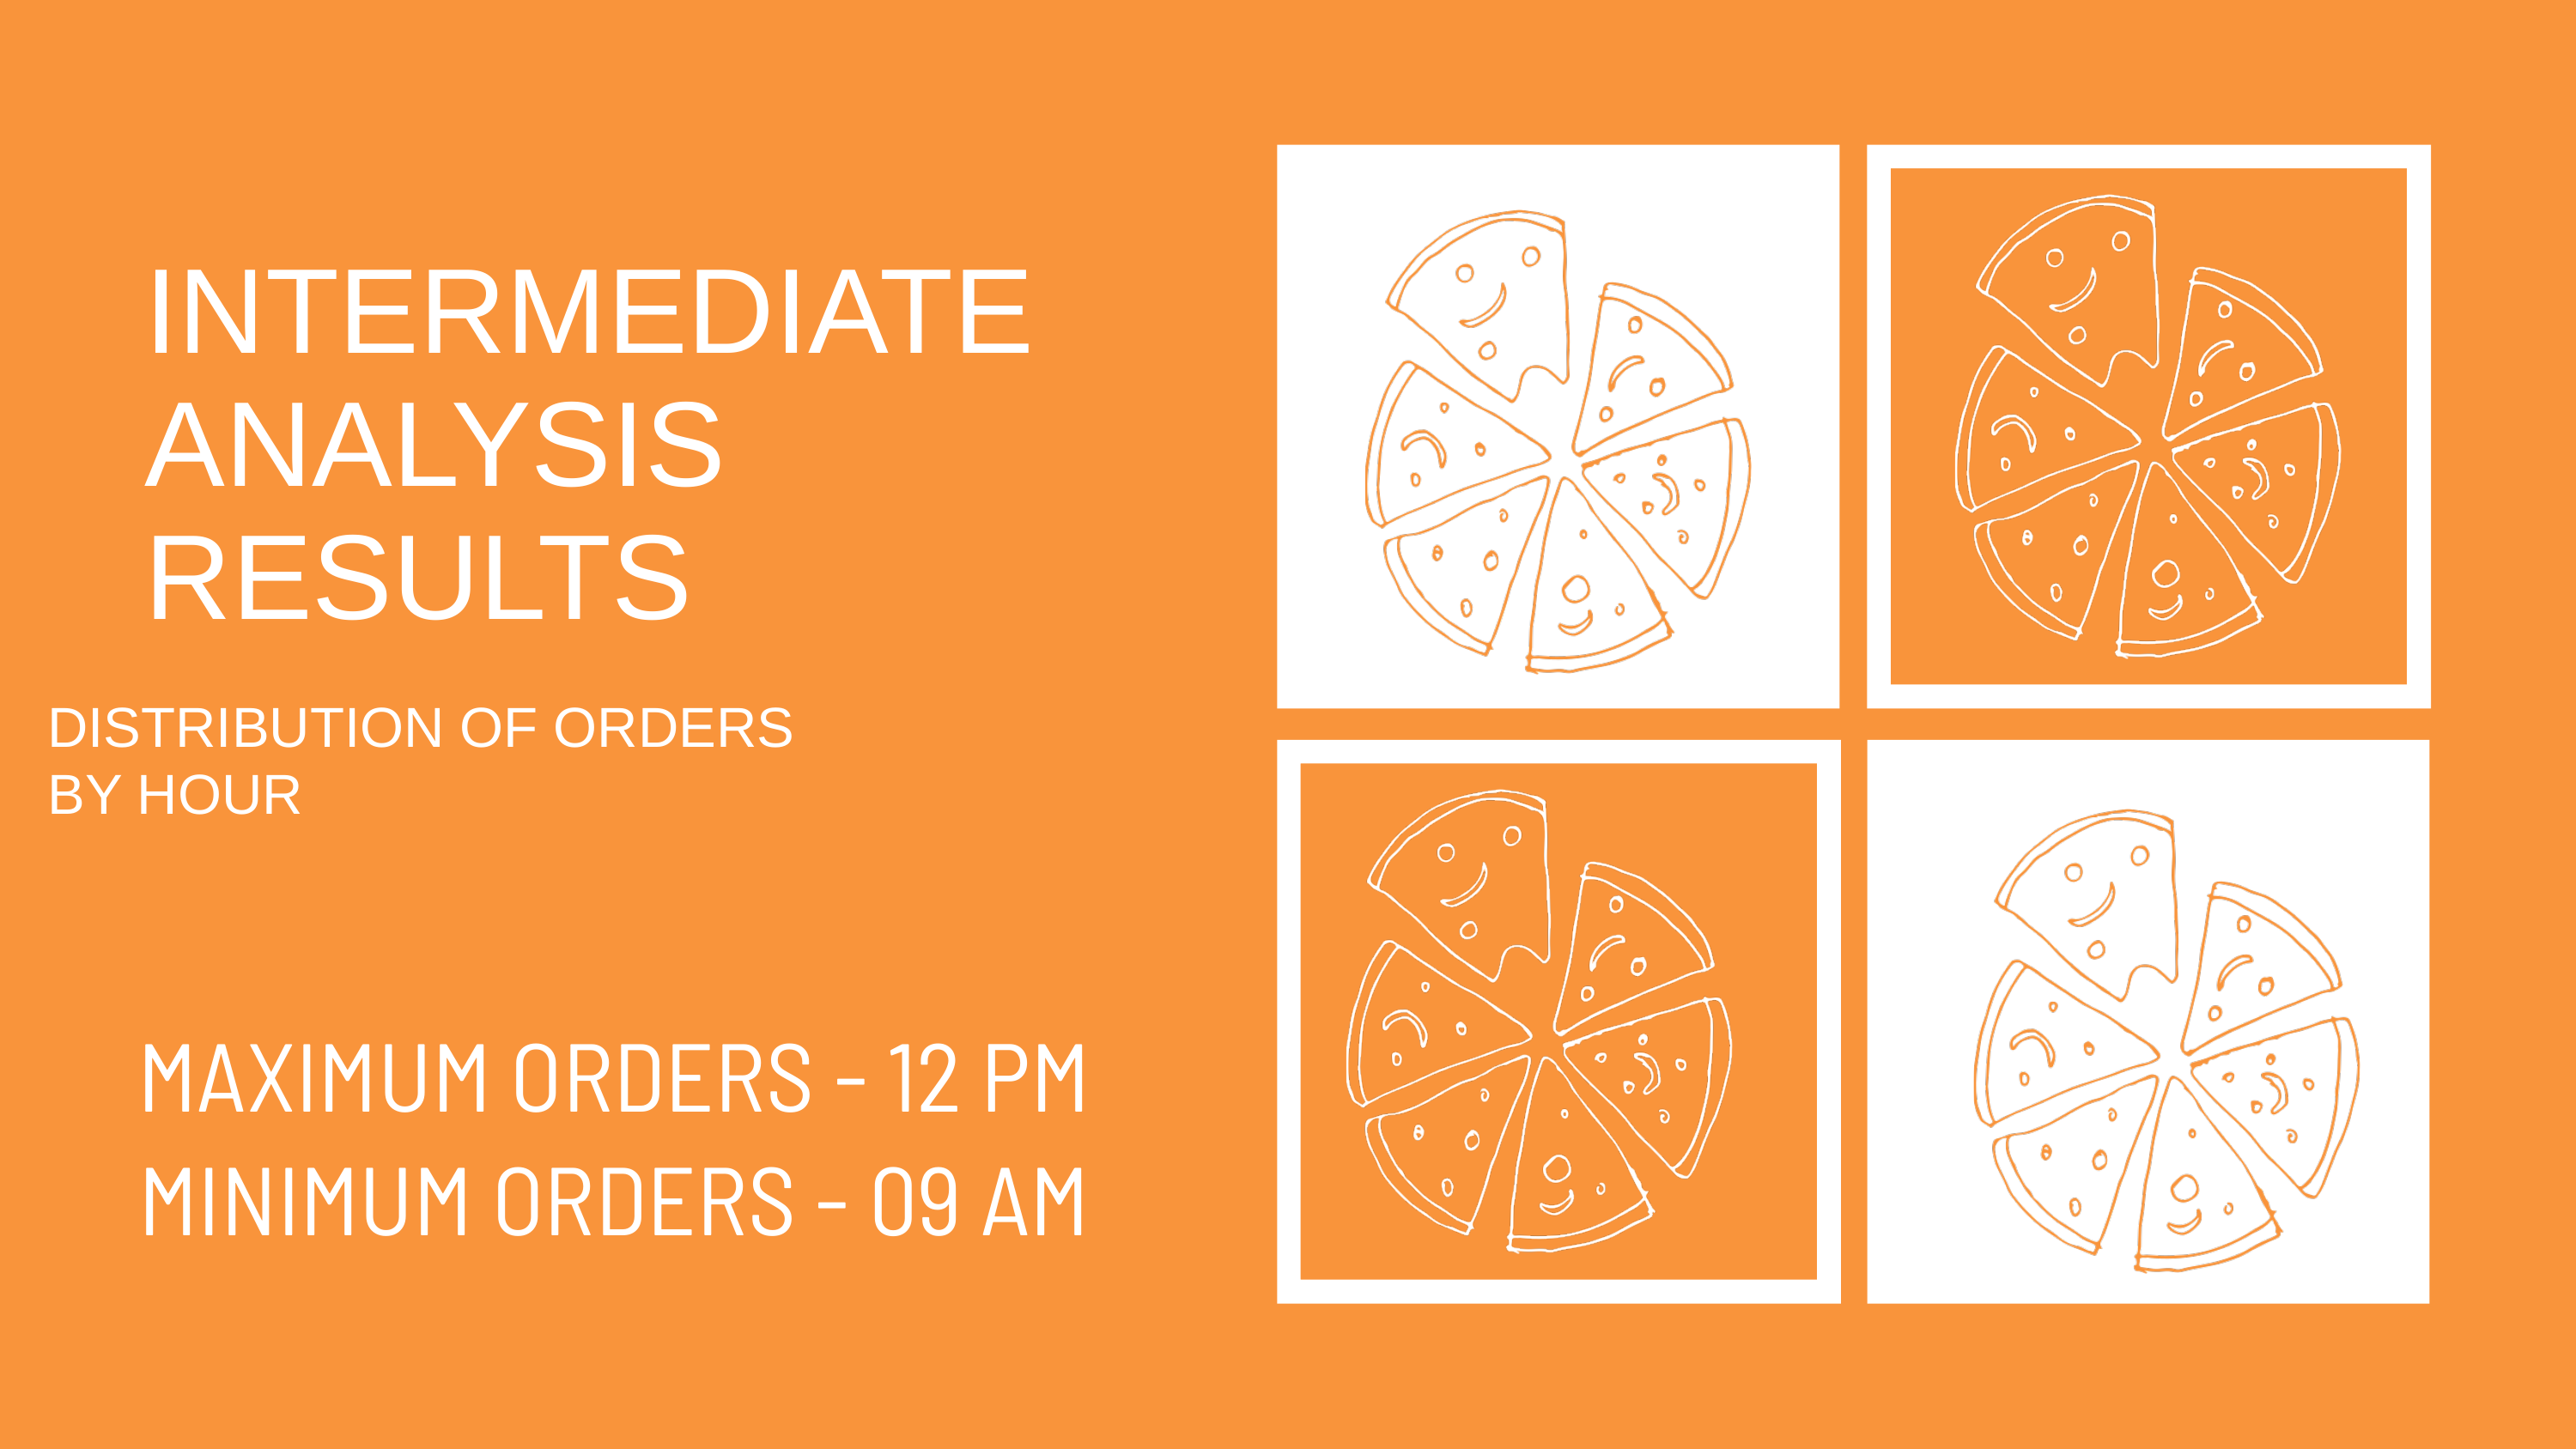

INTERMEDIATE ANALYSIS RESULTS
DISTRIBUTION OF ORDERS
BY HOUR

MAXIMUM ORDERS - 12 PM
MINIMUM ORDERS - 09 AM